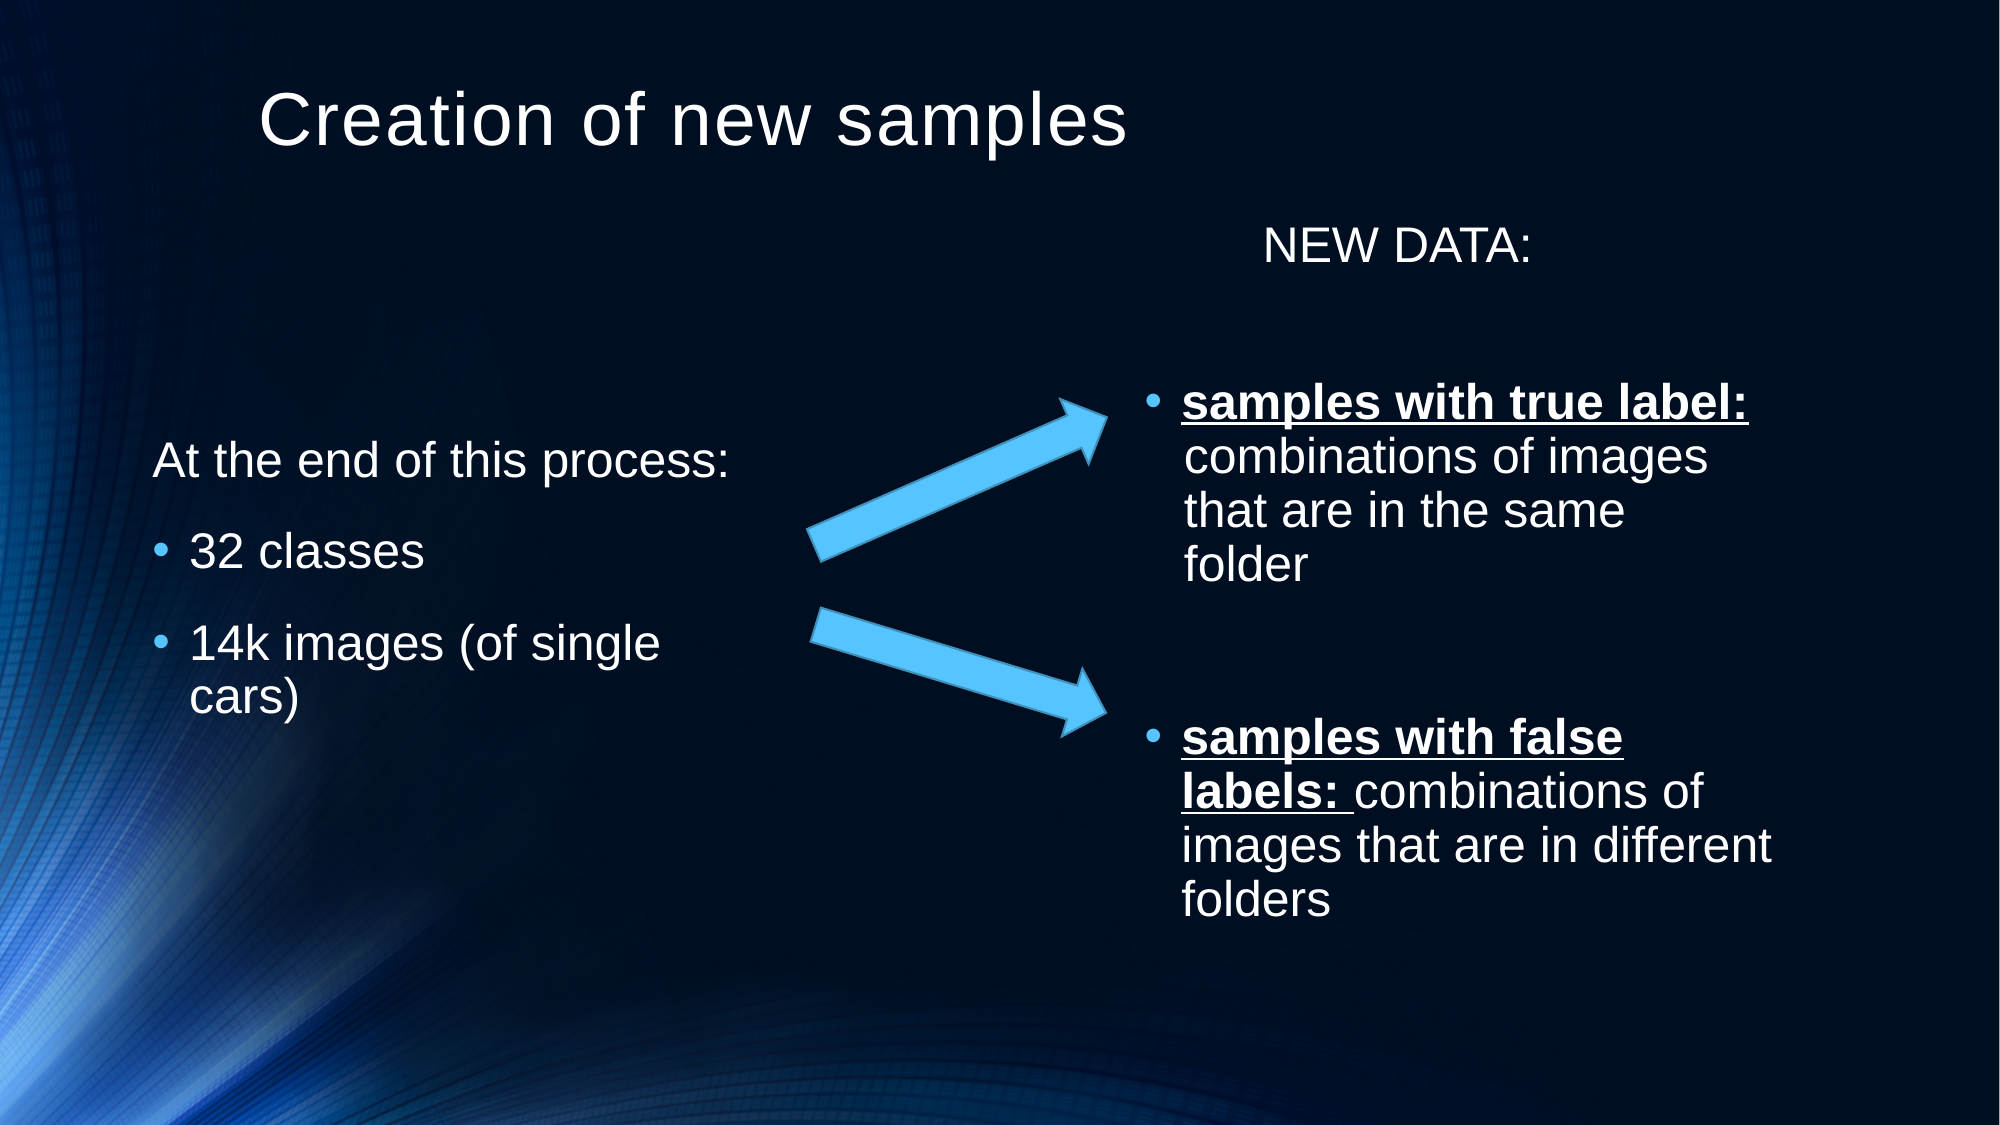

# Creation of new samples
NEW DATA:
samples with true label:
combinations of images that are in the same folder
At the end of this process:
32 classes
14k images (of single cars)

samples with false labels: combinations of images that are in different folders